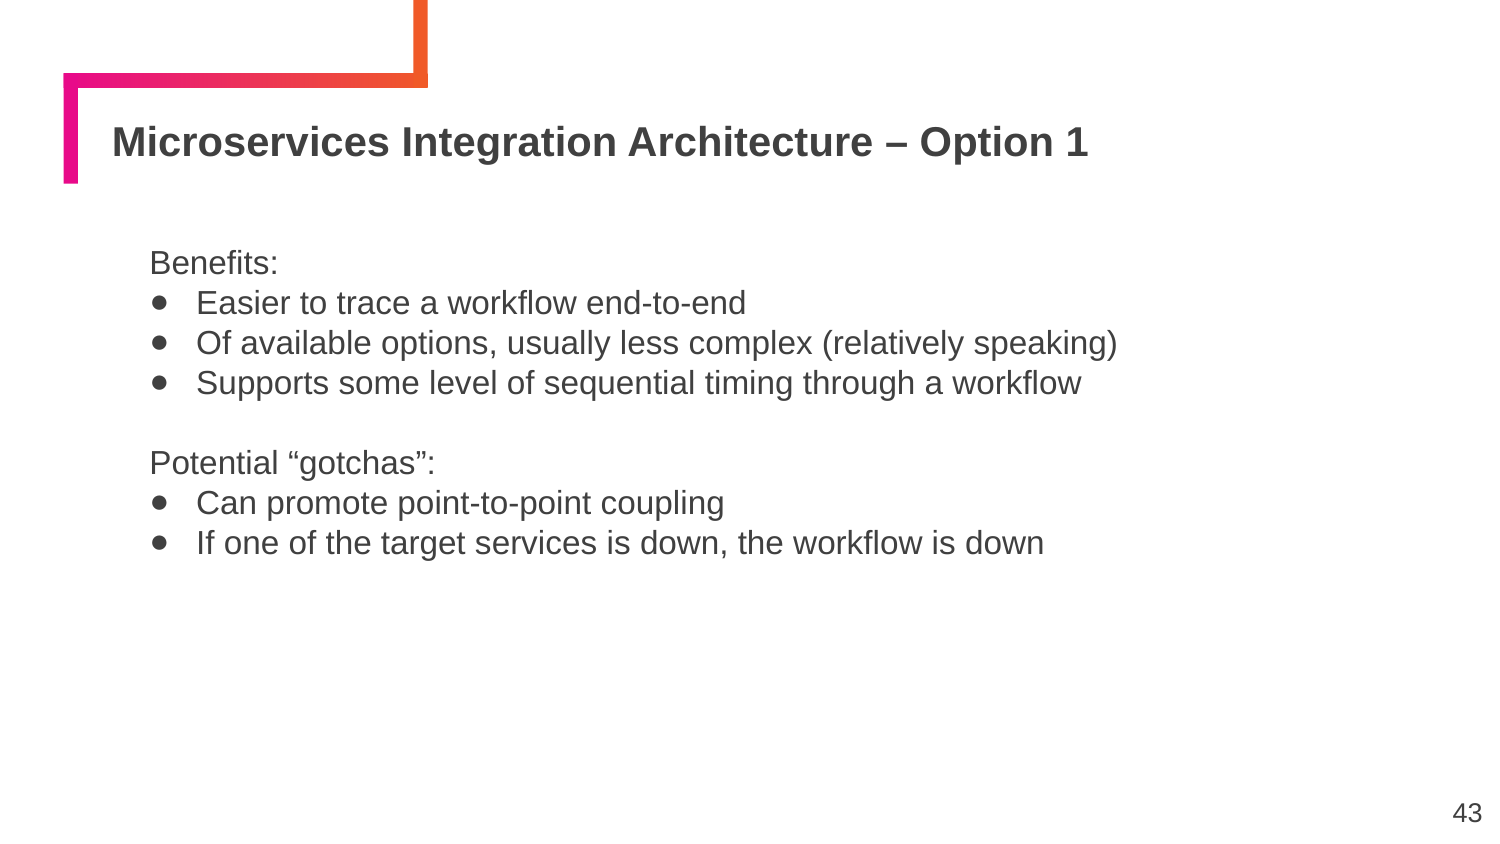

# Microservices Integration Architecture – Option 1
Benefits:
Easier to trace a workflow end-to-end
Of available options, usually less complex (relatively speaking)
Supports some level of sequential timing through a workflow

Potential “gotchas”:
Can promote point-to-point coupling
If one of the target services is down, the workflow is down

43